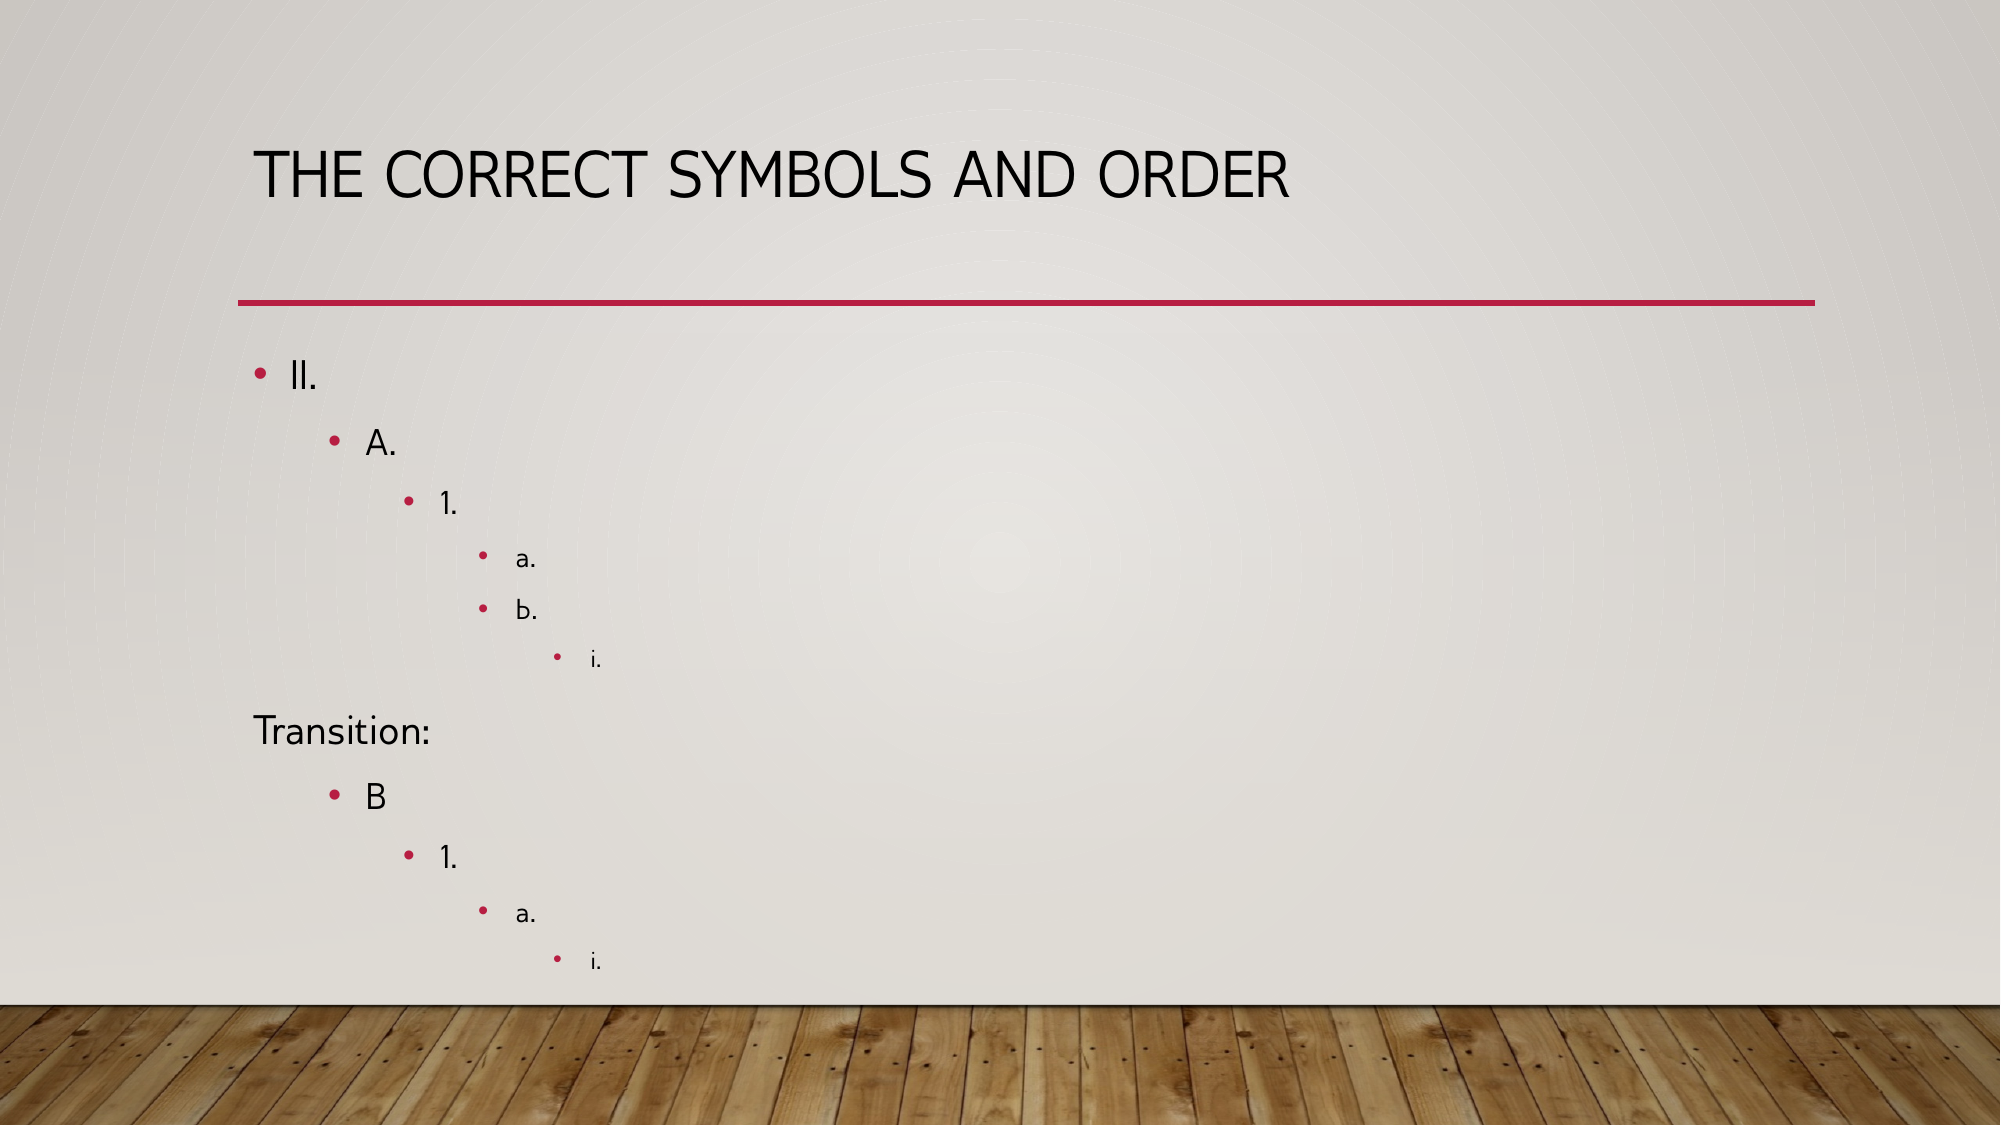

# The correct Symbols and Order
II.
A.
1.
a.
b.
i.
Transition:
B
1.
a.
i.